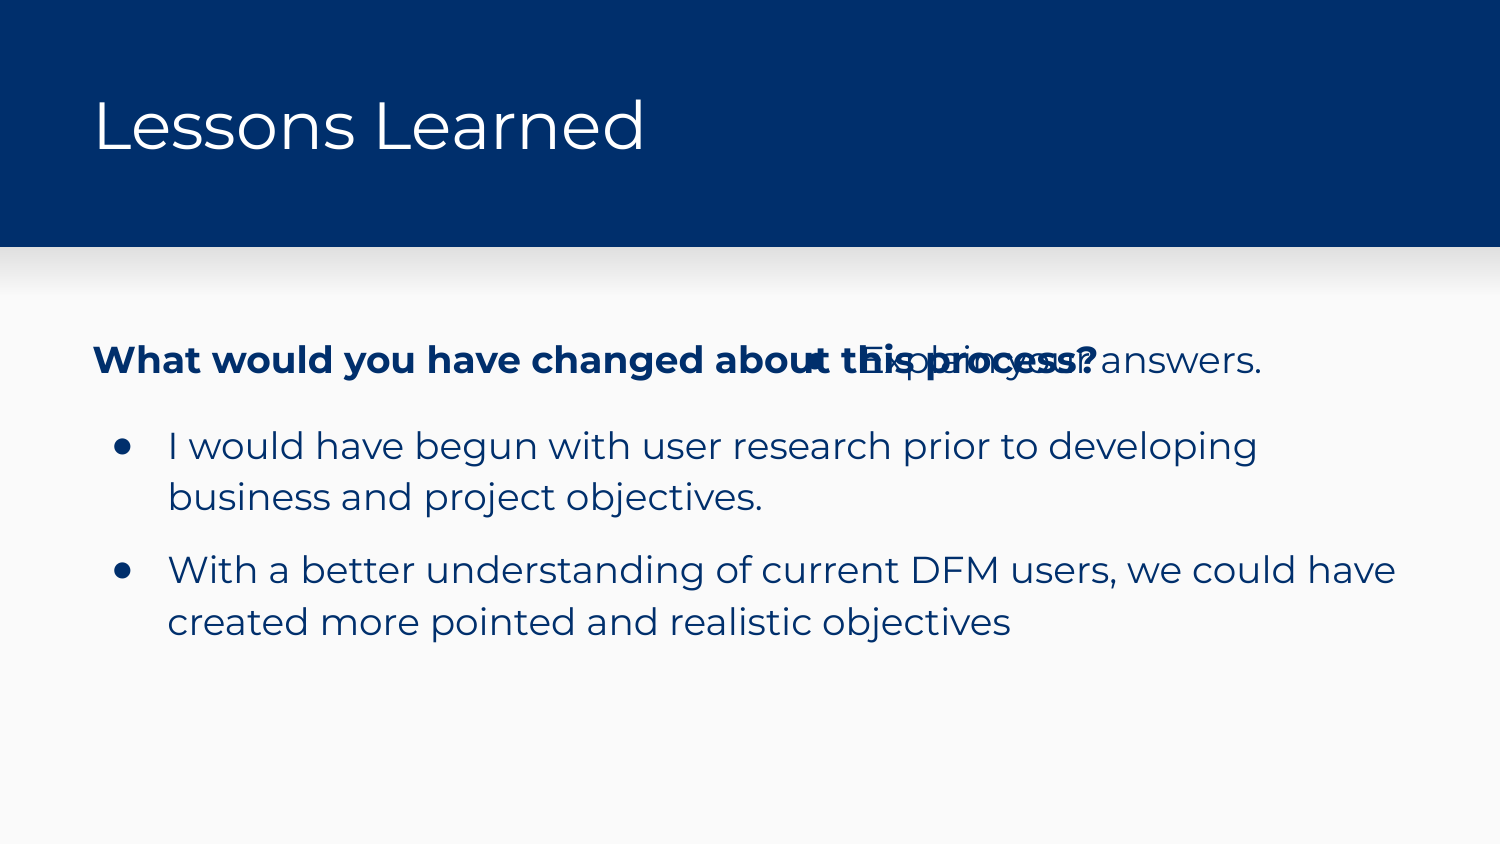

# Lessons Learned
What would you have changed about this process?
I would have begun with user research prior to developing business and project objectives.
With a better understanding of current DFM users, we could have created more pointed and realistic objectives
Explain your answers.